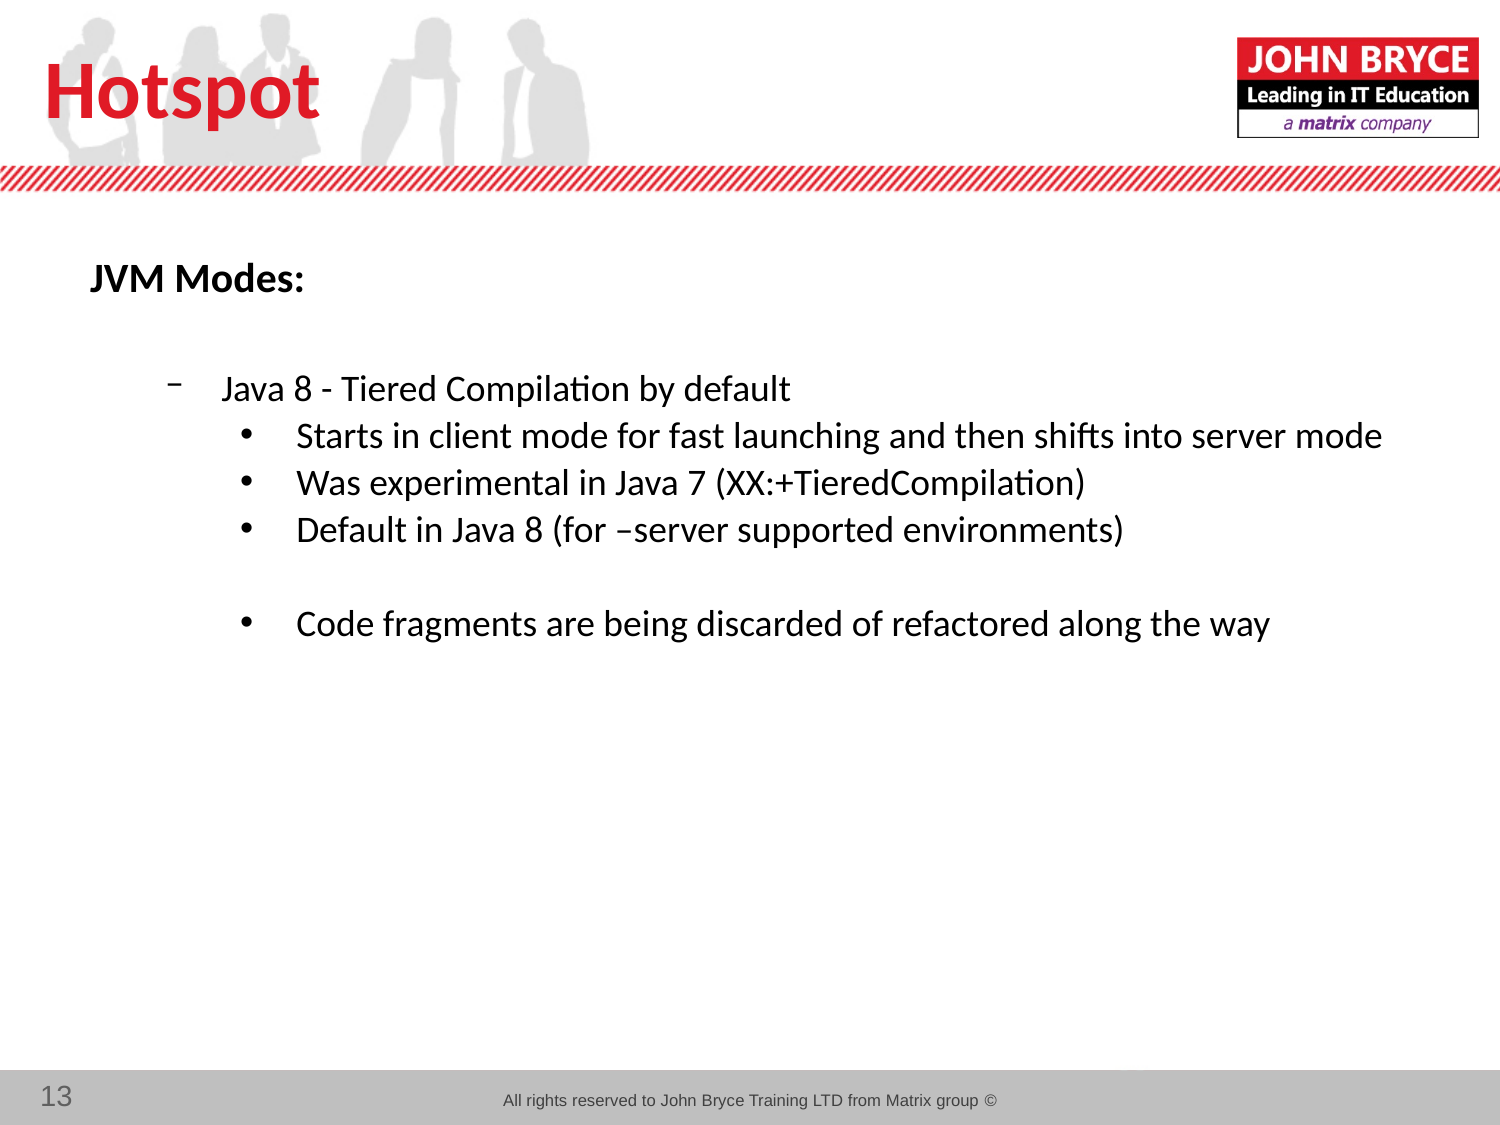

# Hotspot
JVM Modes:

Java 8 - Tiered Compilation by default
Starts in client mode for fast launching and then shifts into server mode
Was experimental in Java 7 (XX:+TieredCompilation)
Default in Java 8 (for –server supported environments)

Code fragments are being discarded of refactored along the way